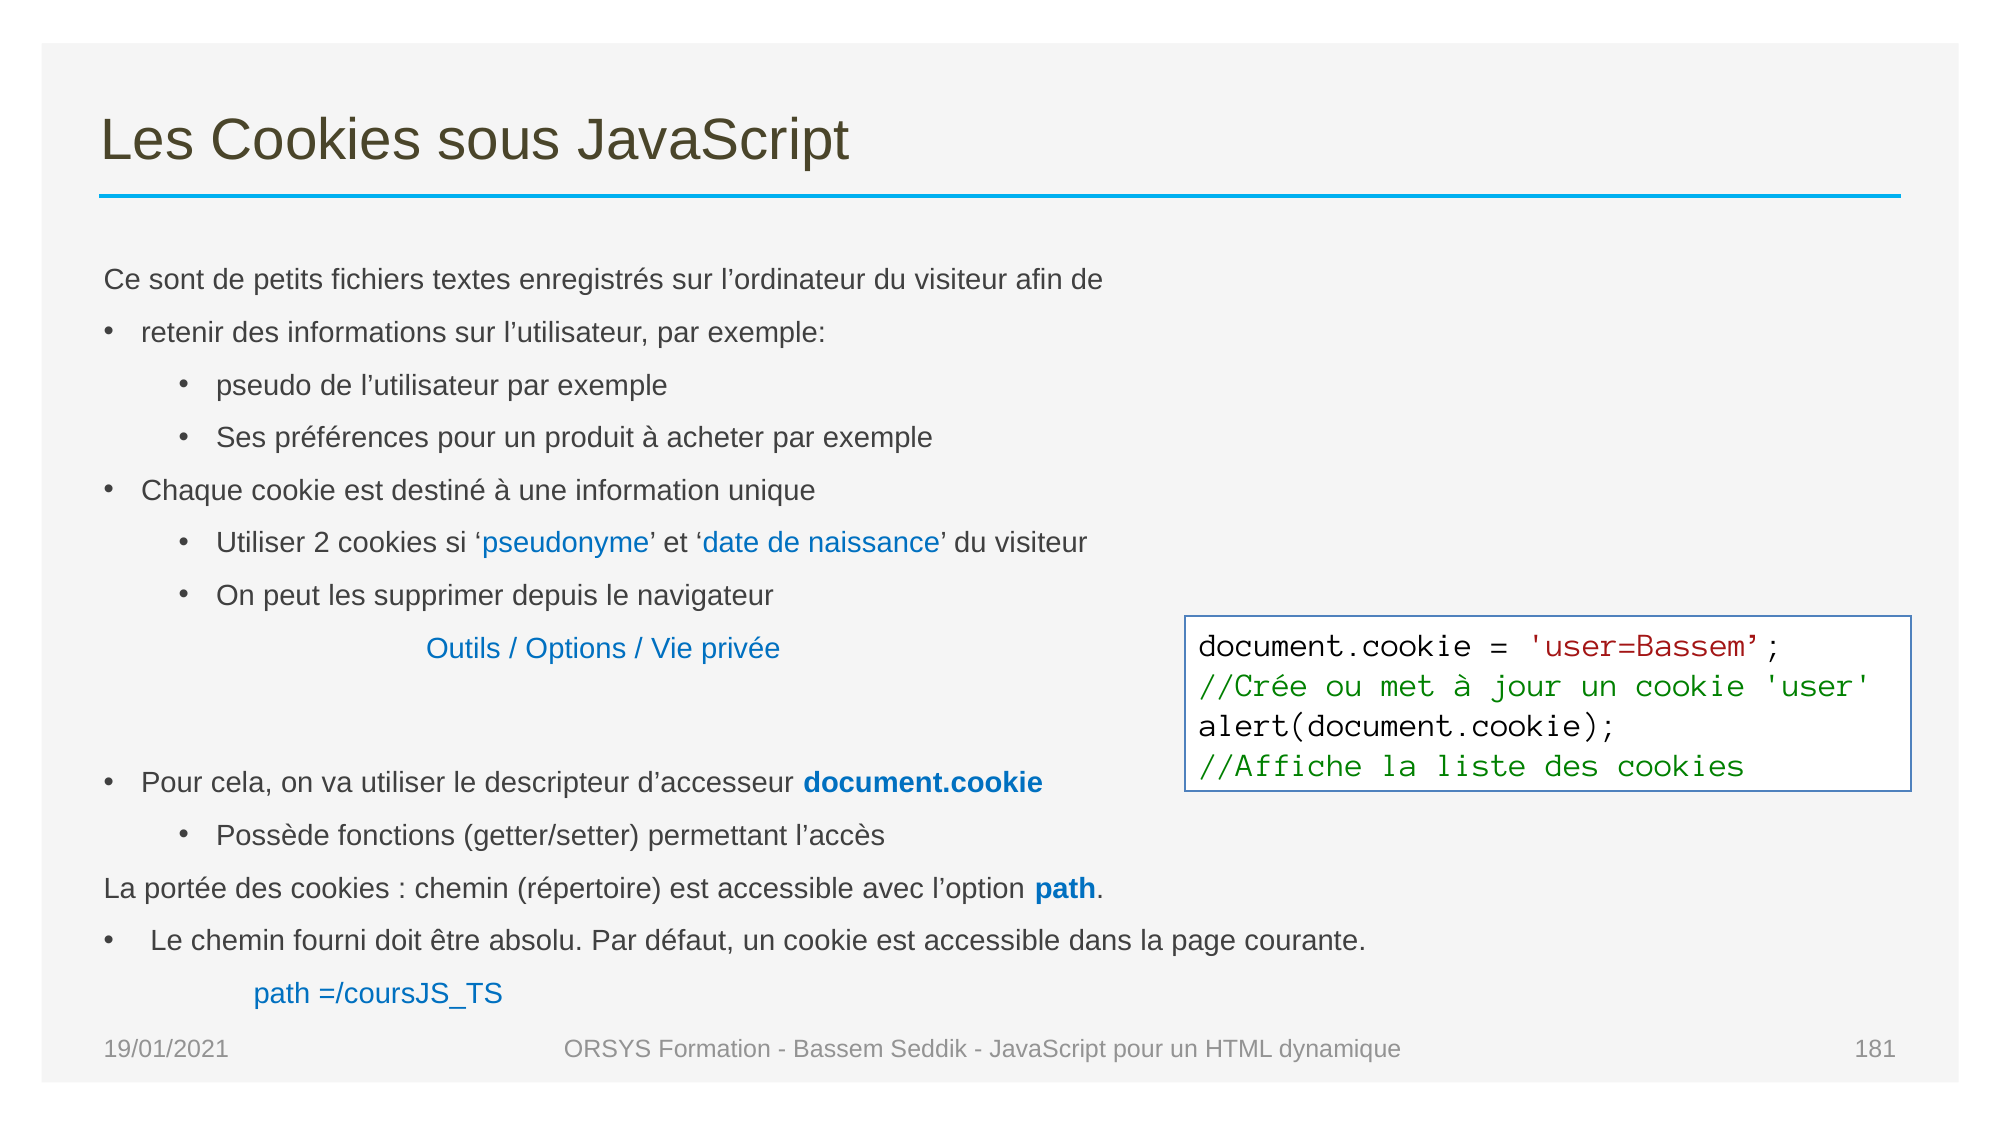

# Les Cookies sous JavaScript
Ce sont de petits fichiers textes enregistrés sur l’ordinateur du visiteur afin de
retenir des informations sur l’utilisateur, par exemple:
pseudo de l’utilisateur par exemple
Ses préférences pour un produit à acheter par exemple
Chaque cookie est destiné à une information unique
Utiliser 2 cookies si ‘pseudonyme’ et ‘date de naissance’ du visiteur
On peut les supprimer depuis le navigateur
	Outils / Options / Vie privée

Pour cela, on va utiliser le descripteur d’accesseur document.cookie
Possède fonctions (getter/setter) permettant l’accès
La portée des cookies : chemin (répertoire) est accessible avec l’option path.
Le chemin fourni doit être absolu. Par défaut, un cookie est accessible dans la page courante.
	path =/coursJS_TS

document.cookie = 'user=Bassem’;
//Crée ou met à jour un cookie 'user'
alert(document.cookie);
//Affiche la liste des cookies
19/01/2021
ORSYS Formation - Bassem Seddik - JavaScript pour un HTML dynamique
181